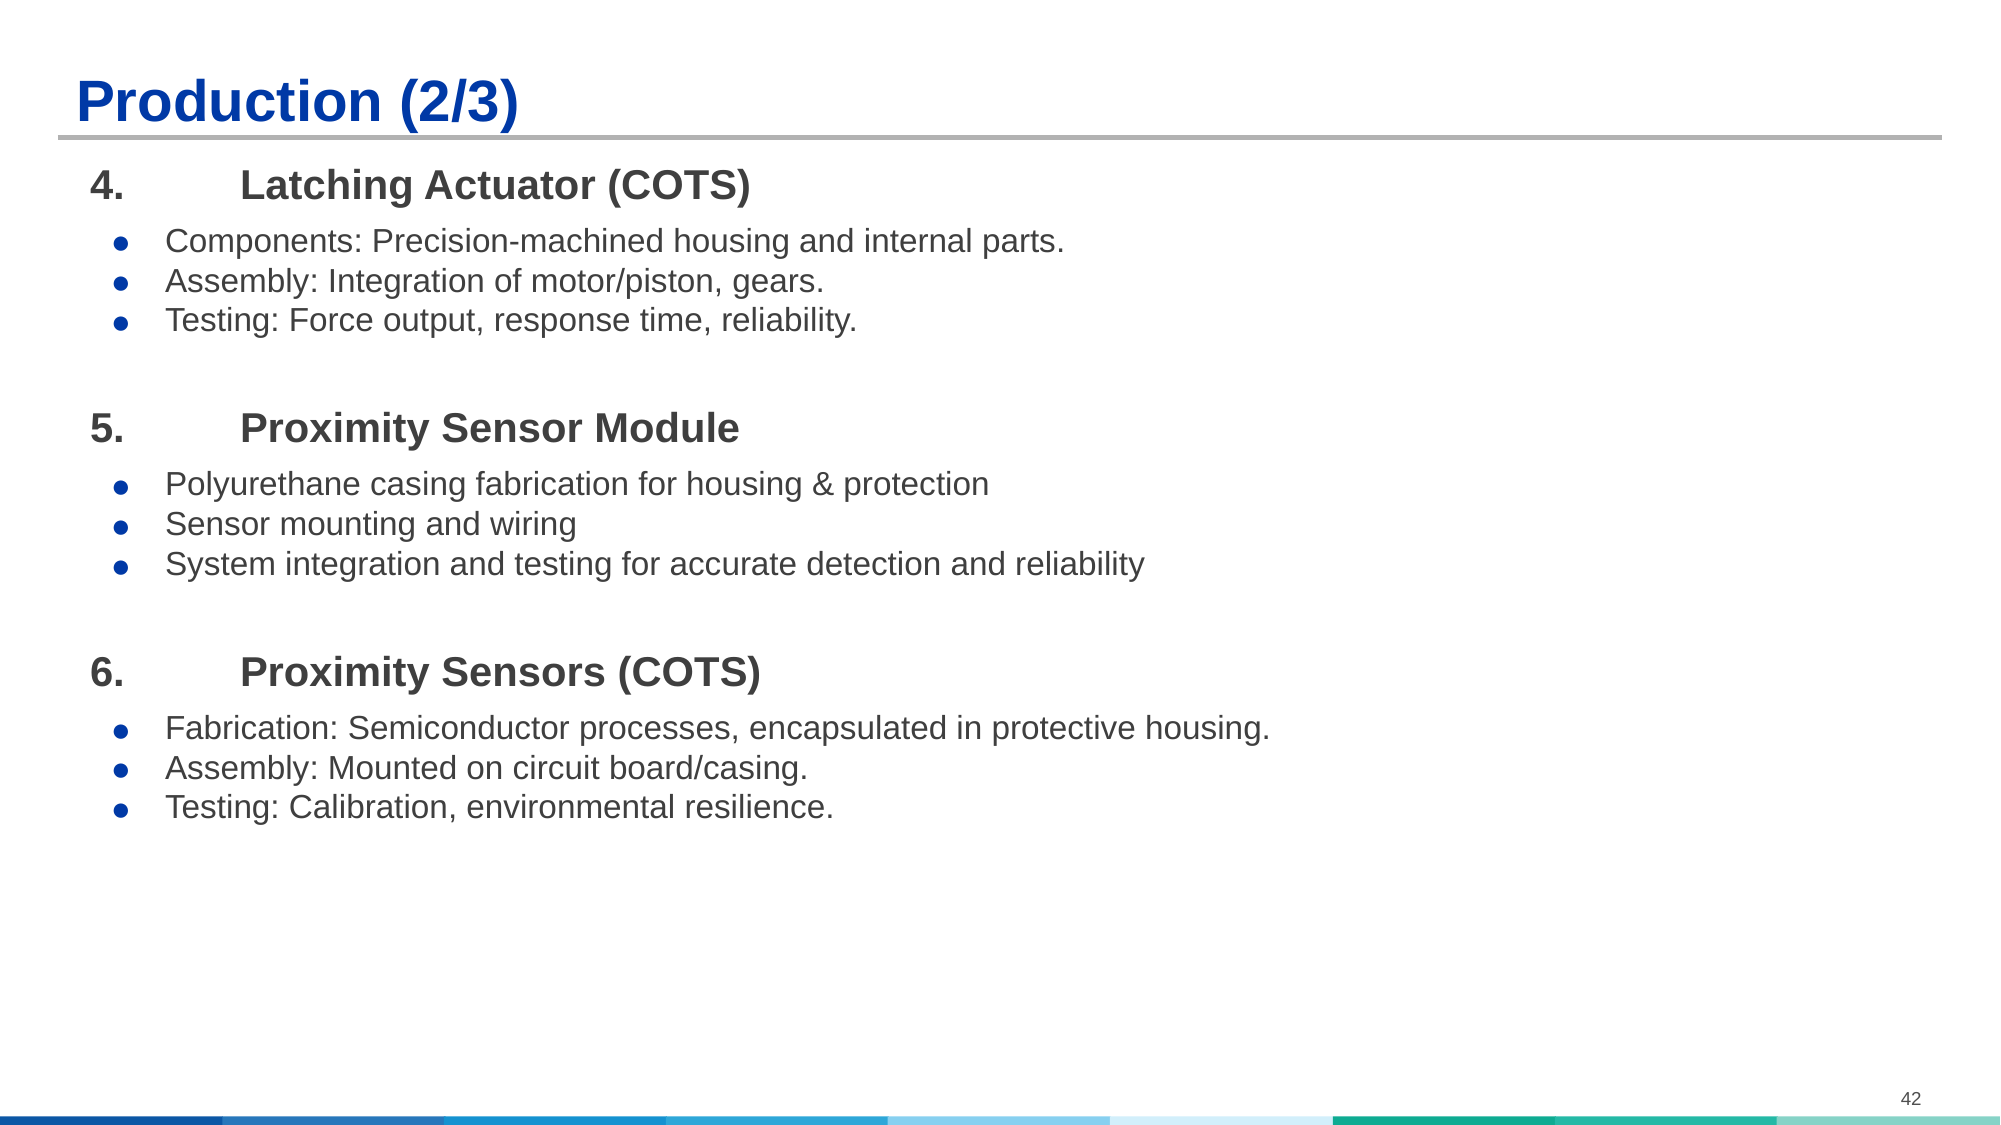

# Production (2/3)
4.	Latching Actuator (COTS)
Components: Precision-machined housing and internal parts.
Assembly: Integration of motor/piston, gears.
Testing: Force output, response time, reliability.

5.	Proximity Sensor Module
Polyurethane casing fabrication for housing & protection
Sensor mounting and wiring
System integration and testing for accurate detection and reliability

6.	Proximity Sensors (COTS)
Fabrication: Semiconductor processes, encapsulated in protective housing.
Assembly: Mounted on circuit board/casing.
Testing: Calibration, environmental resilience.

42